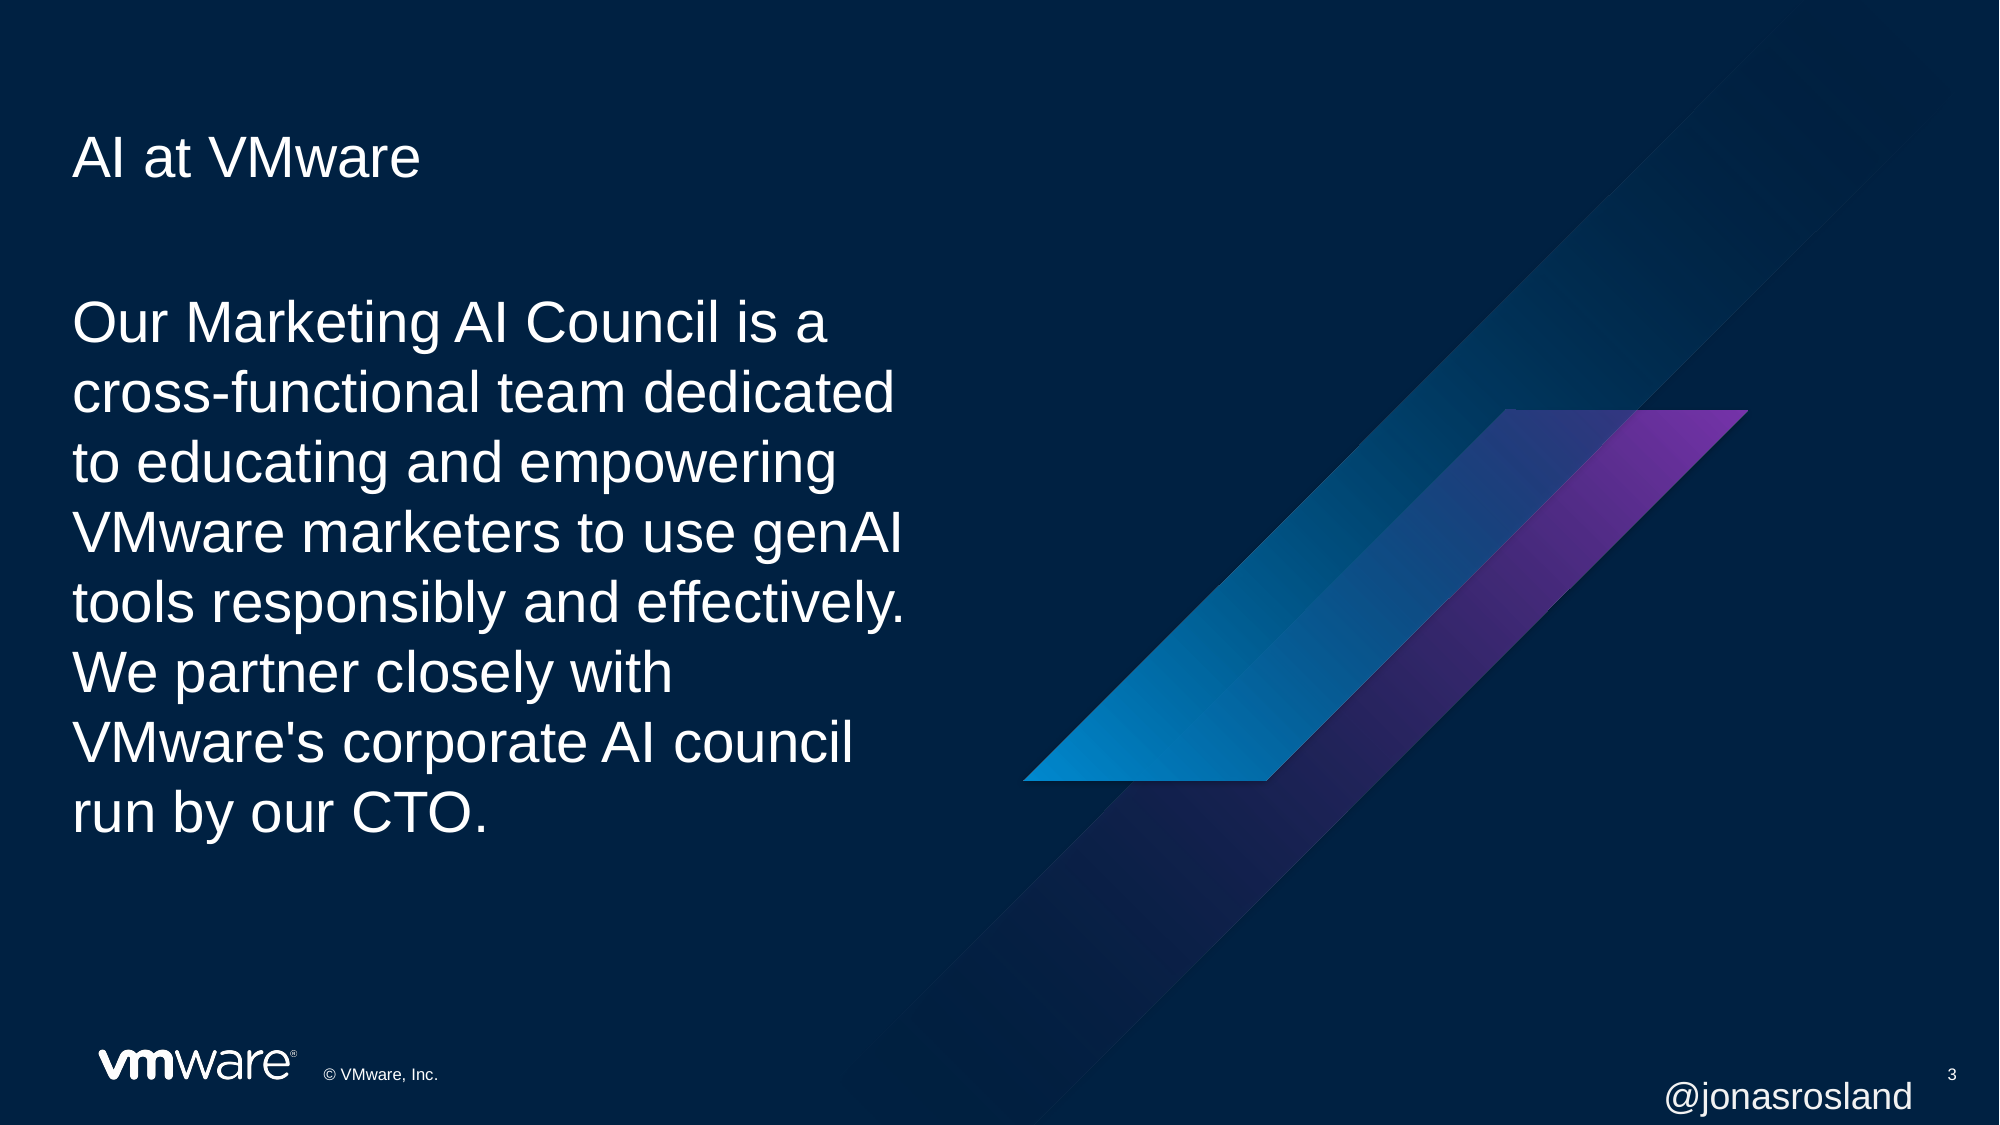

AI at VMware
Our Marketing AI Council is a cross-functional team dedicated to educating and empowering VMware marketers to use genAI tools responsibly and effectively. We partner closely with VMware's corporate AI council run by our CTO.
@jonasrosland